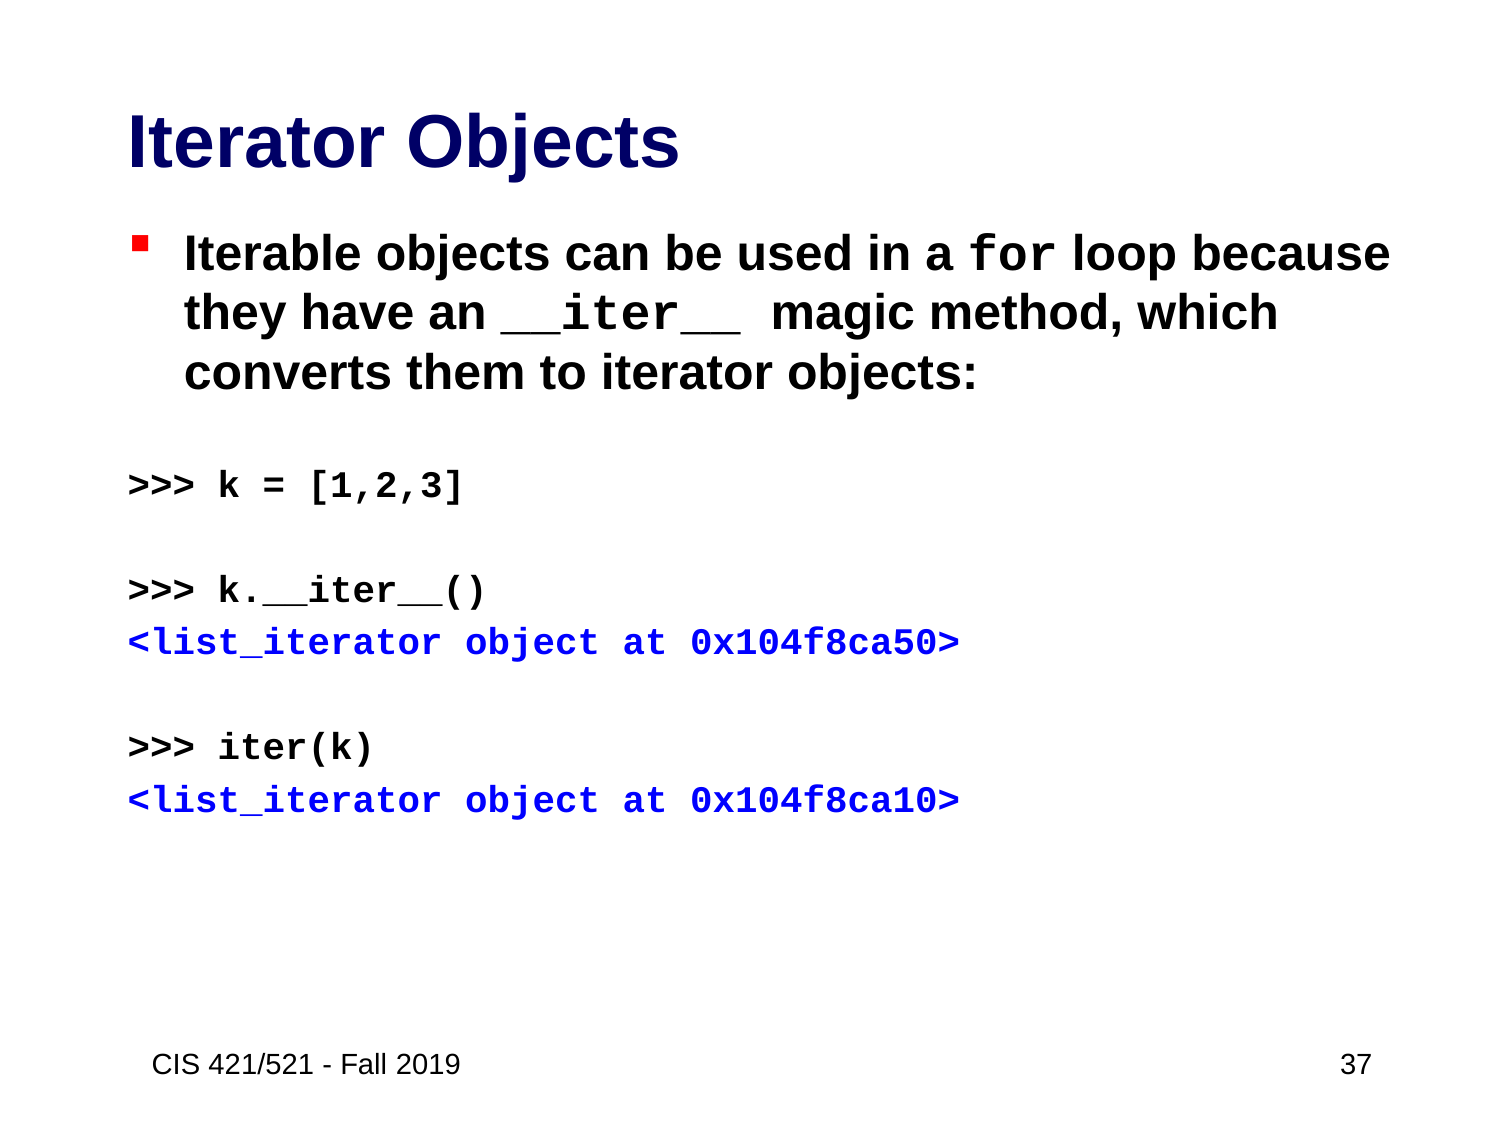

# Iterator Objects
Iterable objects can be used in a for loop because they have an __iter__ magic method, which converts them to iterator objects:

>>> k = [1,2,3]

>>> k.__iter__()
<list_iterator object at 0x104f8ca50>

>>> iter(k)
<list_iterator object at 0x104f8ca10>
CIS 421/521 - Fall 2019
       37